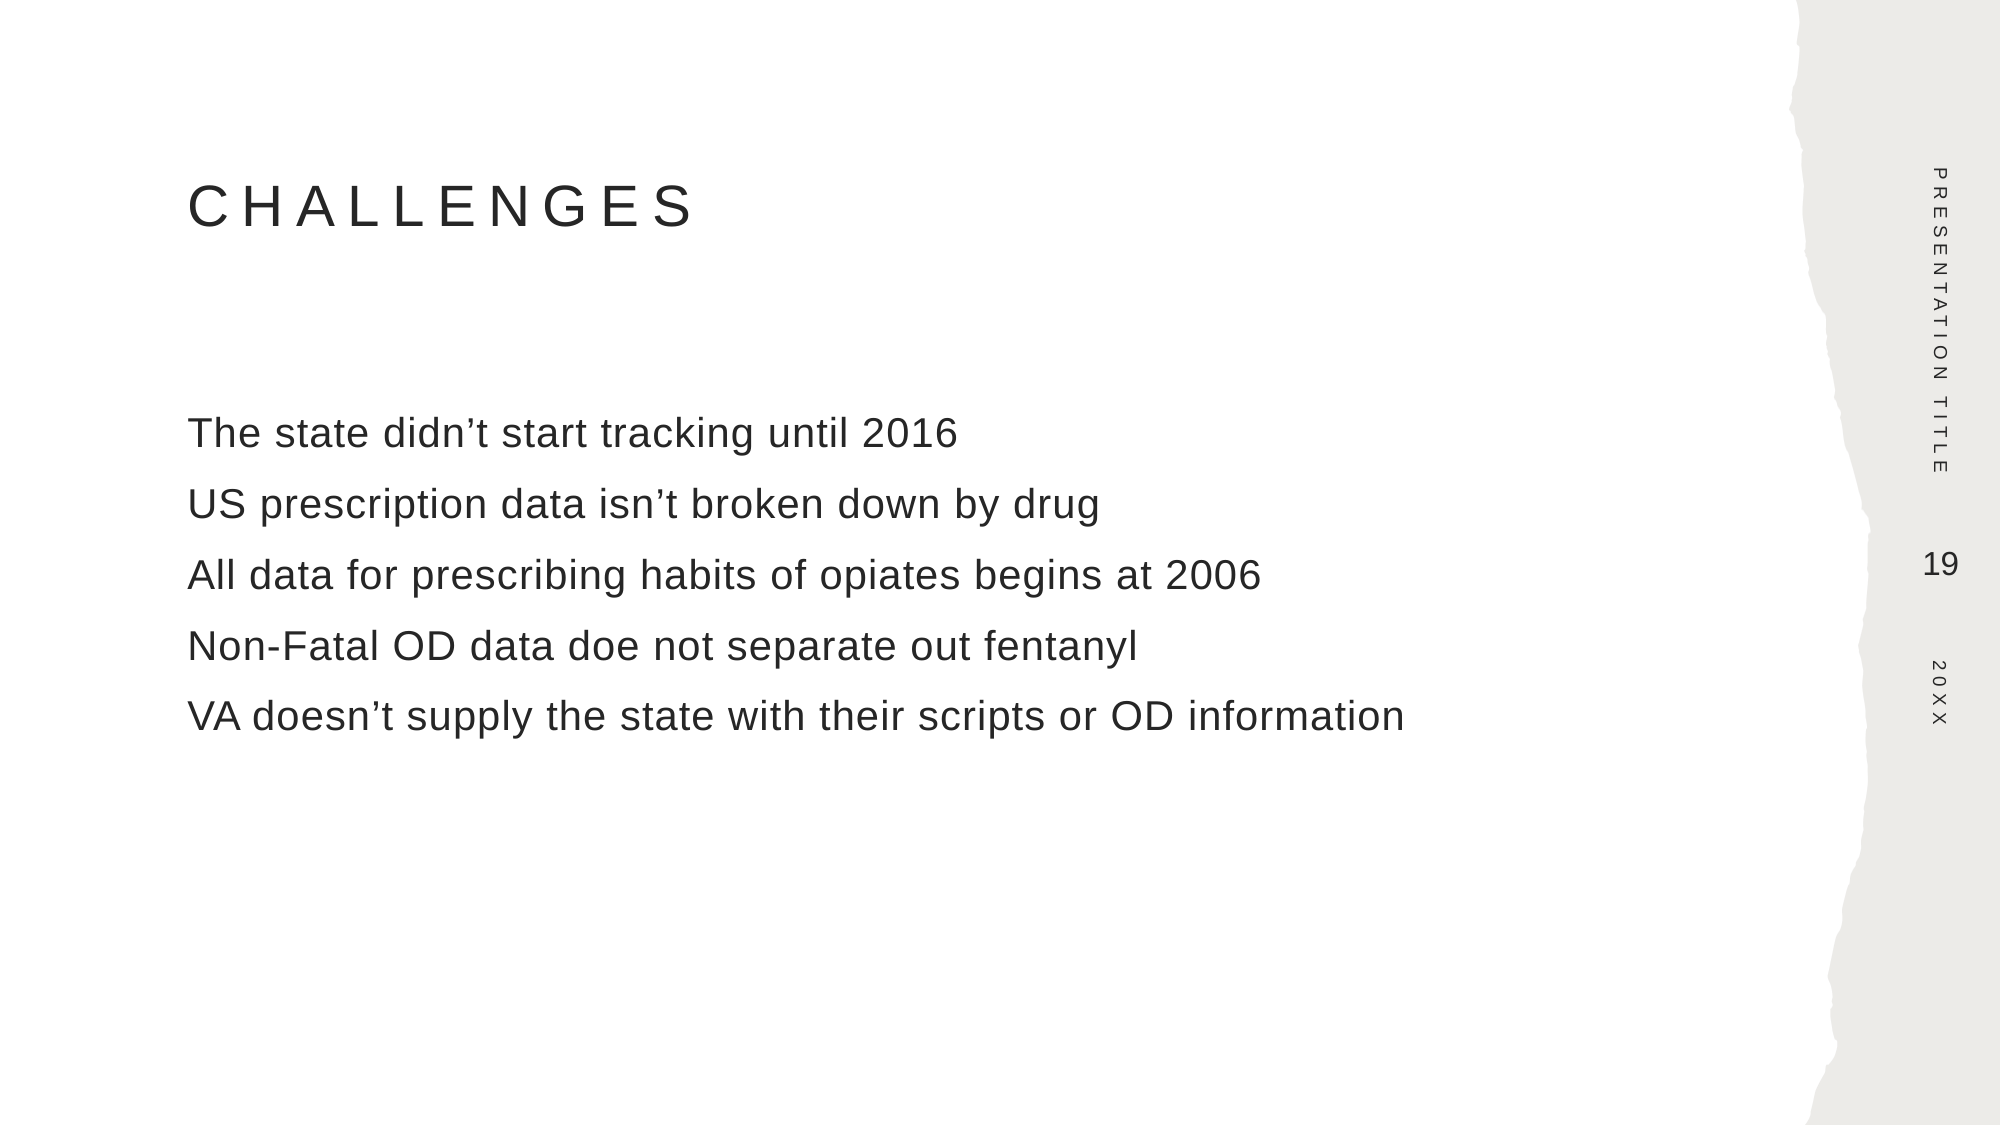

# Challenges
PRESENTATION TITLE

The state didn’t start tracking until 2016
US prescription data isn’t broken down by drug
All data for prescribing habits of opiates begins at 2006
Non-Fatal OD data doe not separate out fentanyl
VA doesn’t supply the state with their scripts or OD information

19
20XX